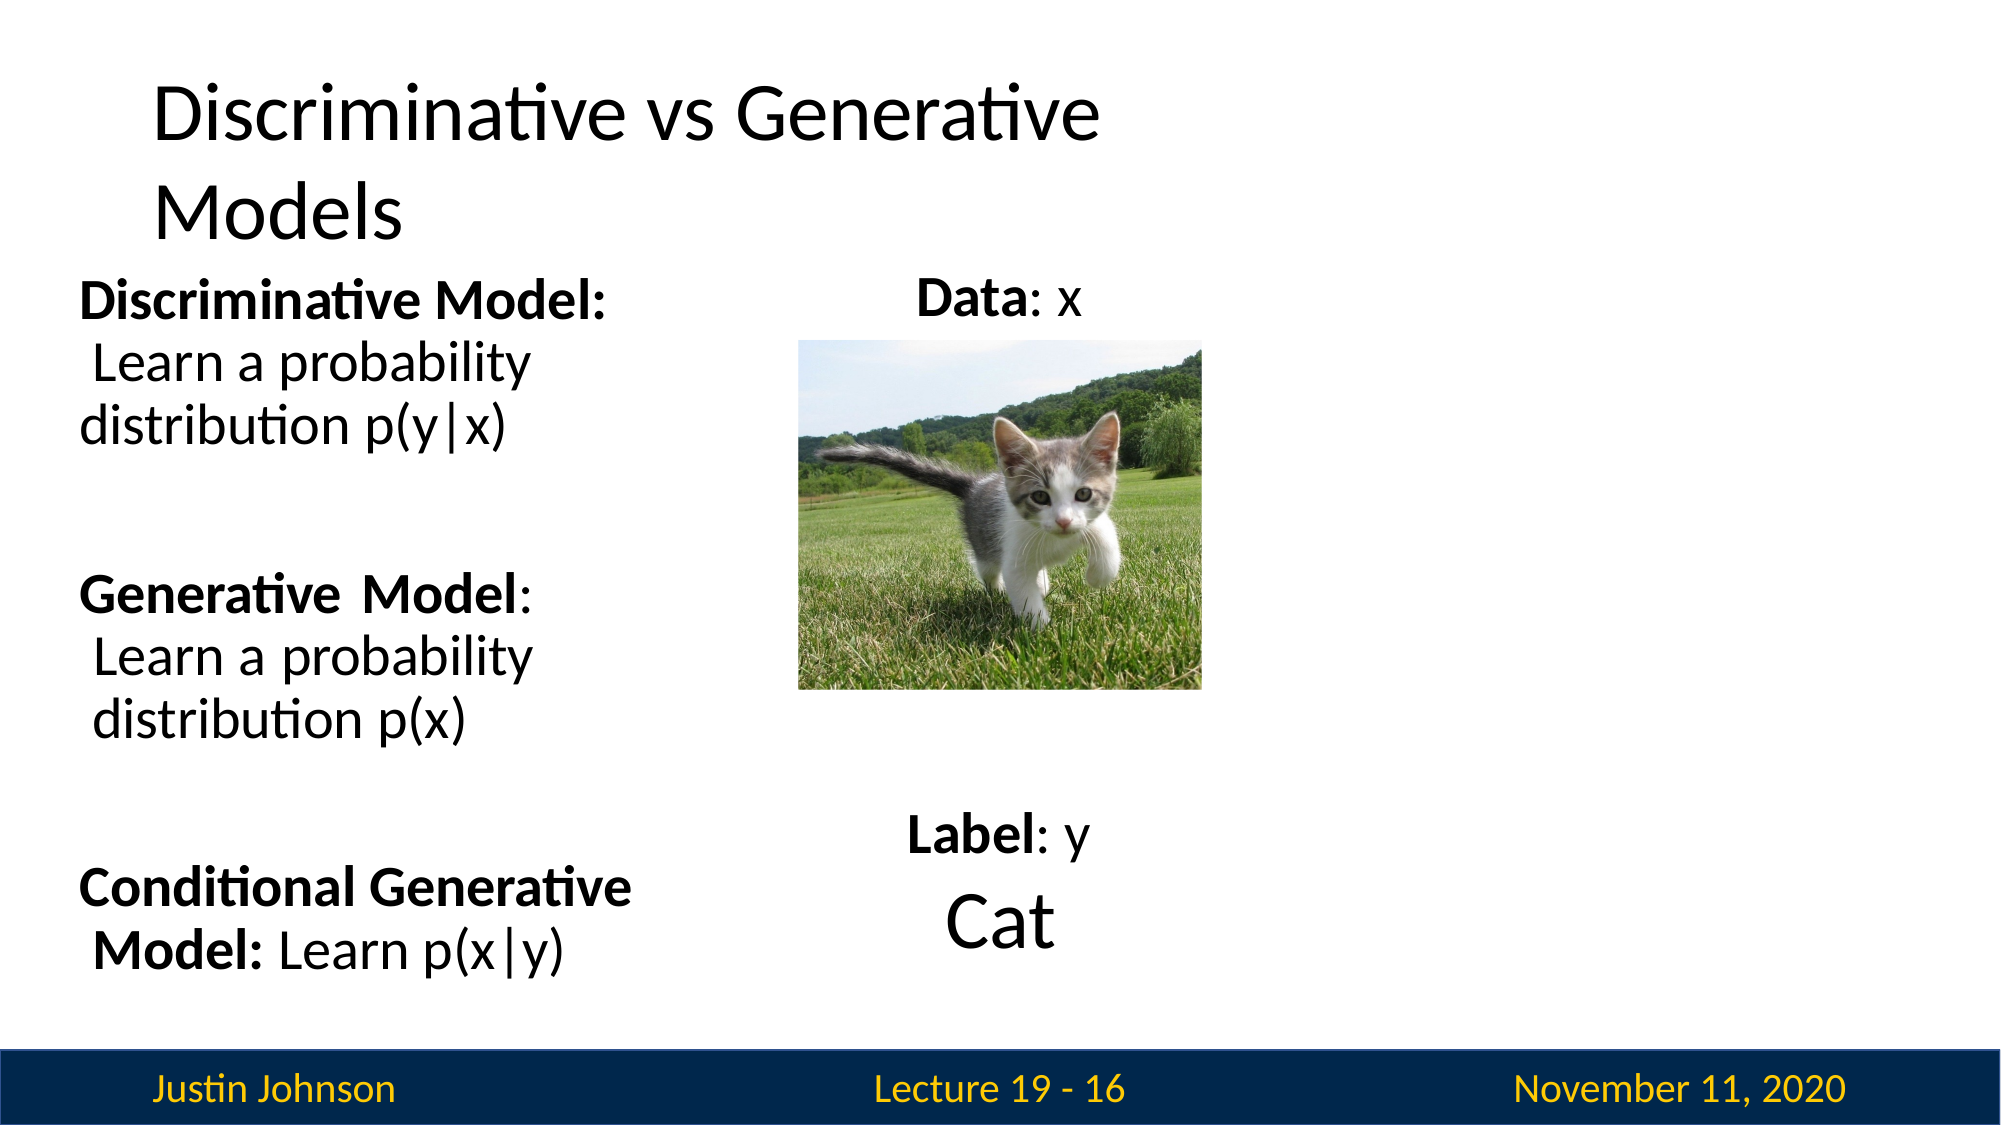

# Discriminative vs Generative Models
Data: x
Discriminative Model:  Learn a probability  distribution p(y|x)

Generative Model:  Learn a probability  distribution p(x)
Label: y
Cat
Conditional Generative  Model: Learn p(x|y)
Justin Johnson
November 11, 2020
Lecture 19 - 16